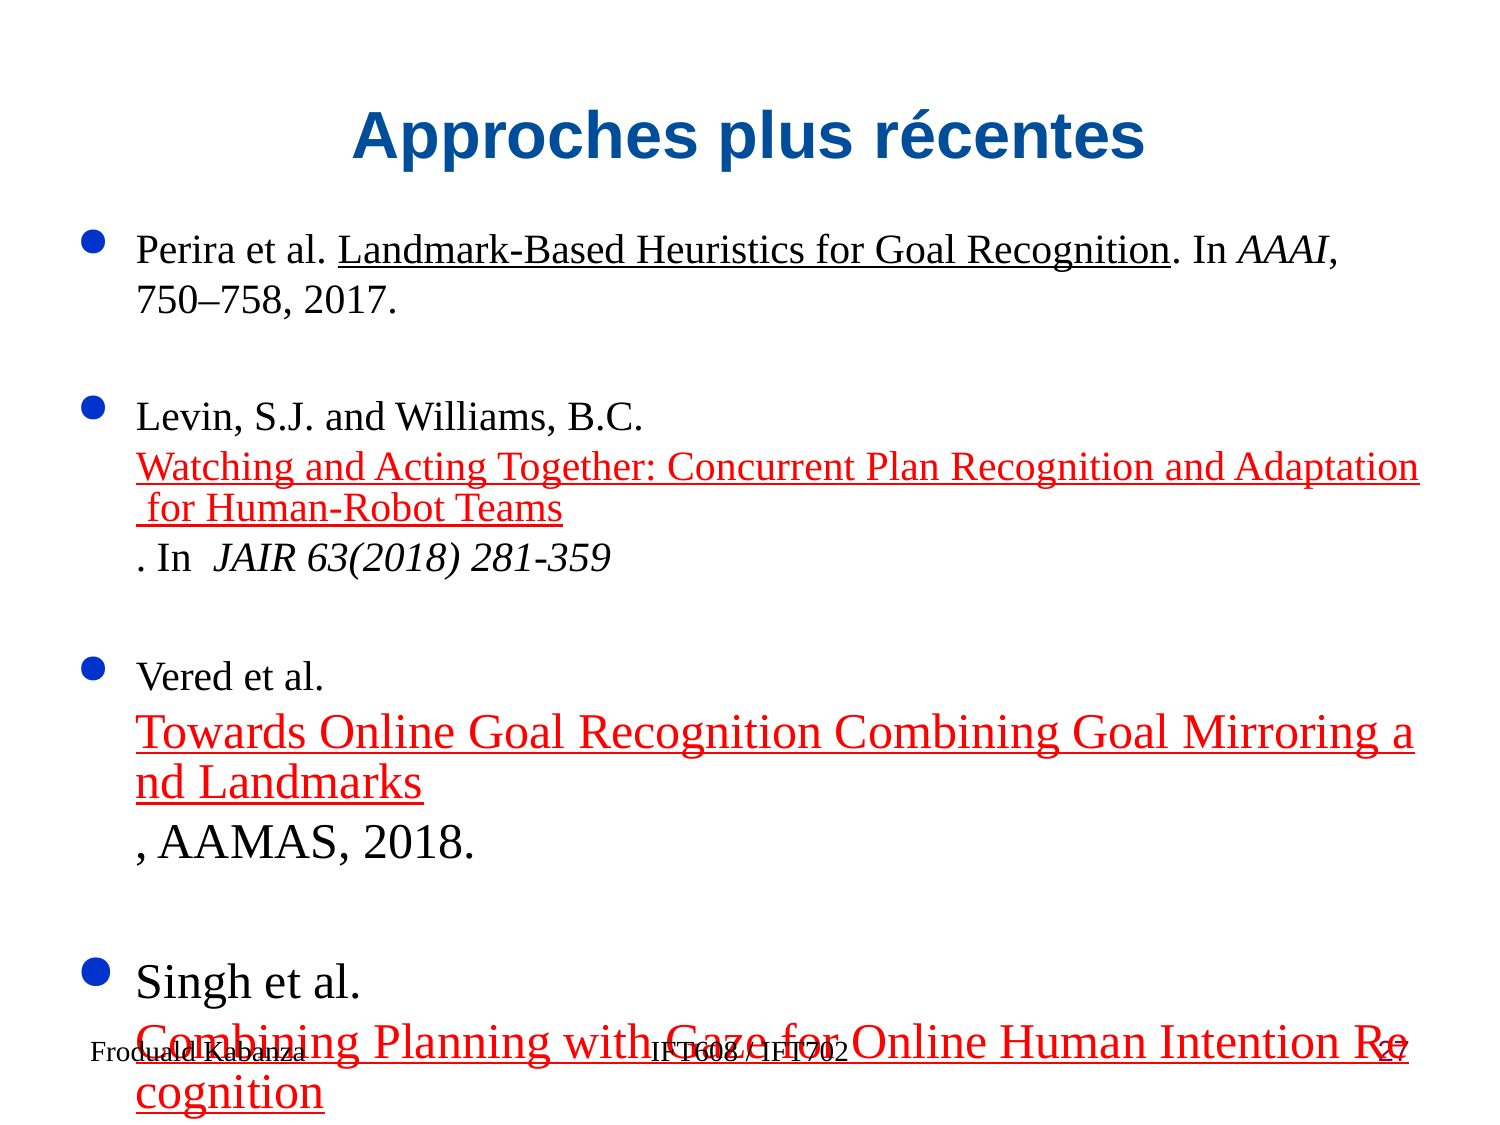

# Approches plus récentes
Perira et al. Landmark-Based Heuristics for Goal Recognition. In AAAI, 750–758, 2017.

Levin, S.J. and Williams, B.C. Watching and Acting Together: Concurrent Plan Recognition and Adaptation for Human-Robot Teams. In  JAIR 63(2018) 281-359

Vered et al. Towards Online Goal Recognition Combining Goal Mirroring and Landmarks, AAMAS, 2018.

Singh et al. Combining Planning with Gaze for Online Human Intention Recognition. AAMAS, 2018.

Froduald Kabanza
IFT608 / IFT702
27